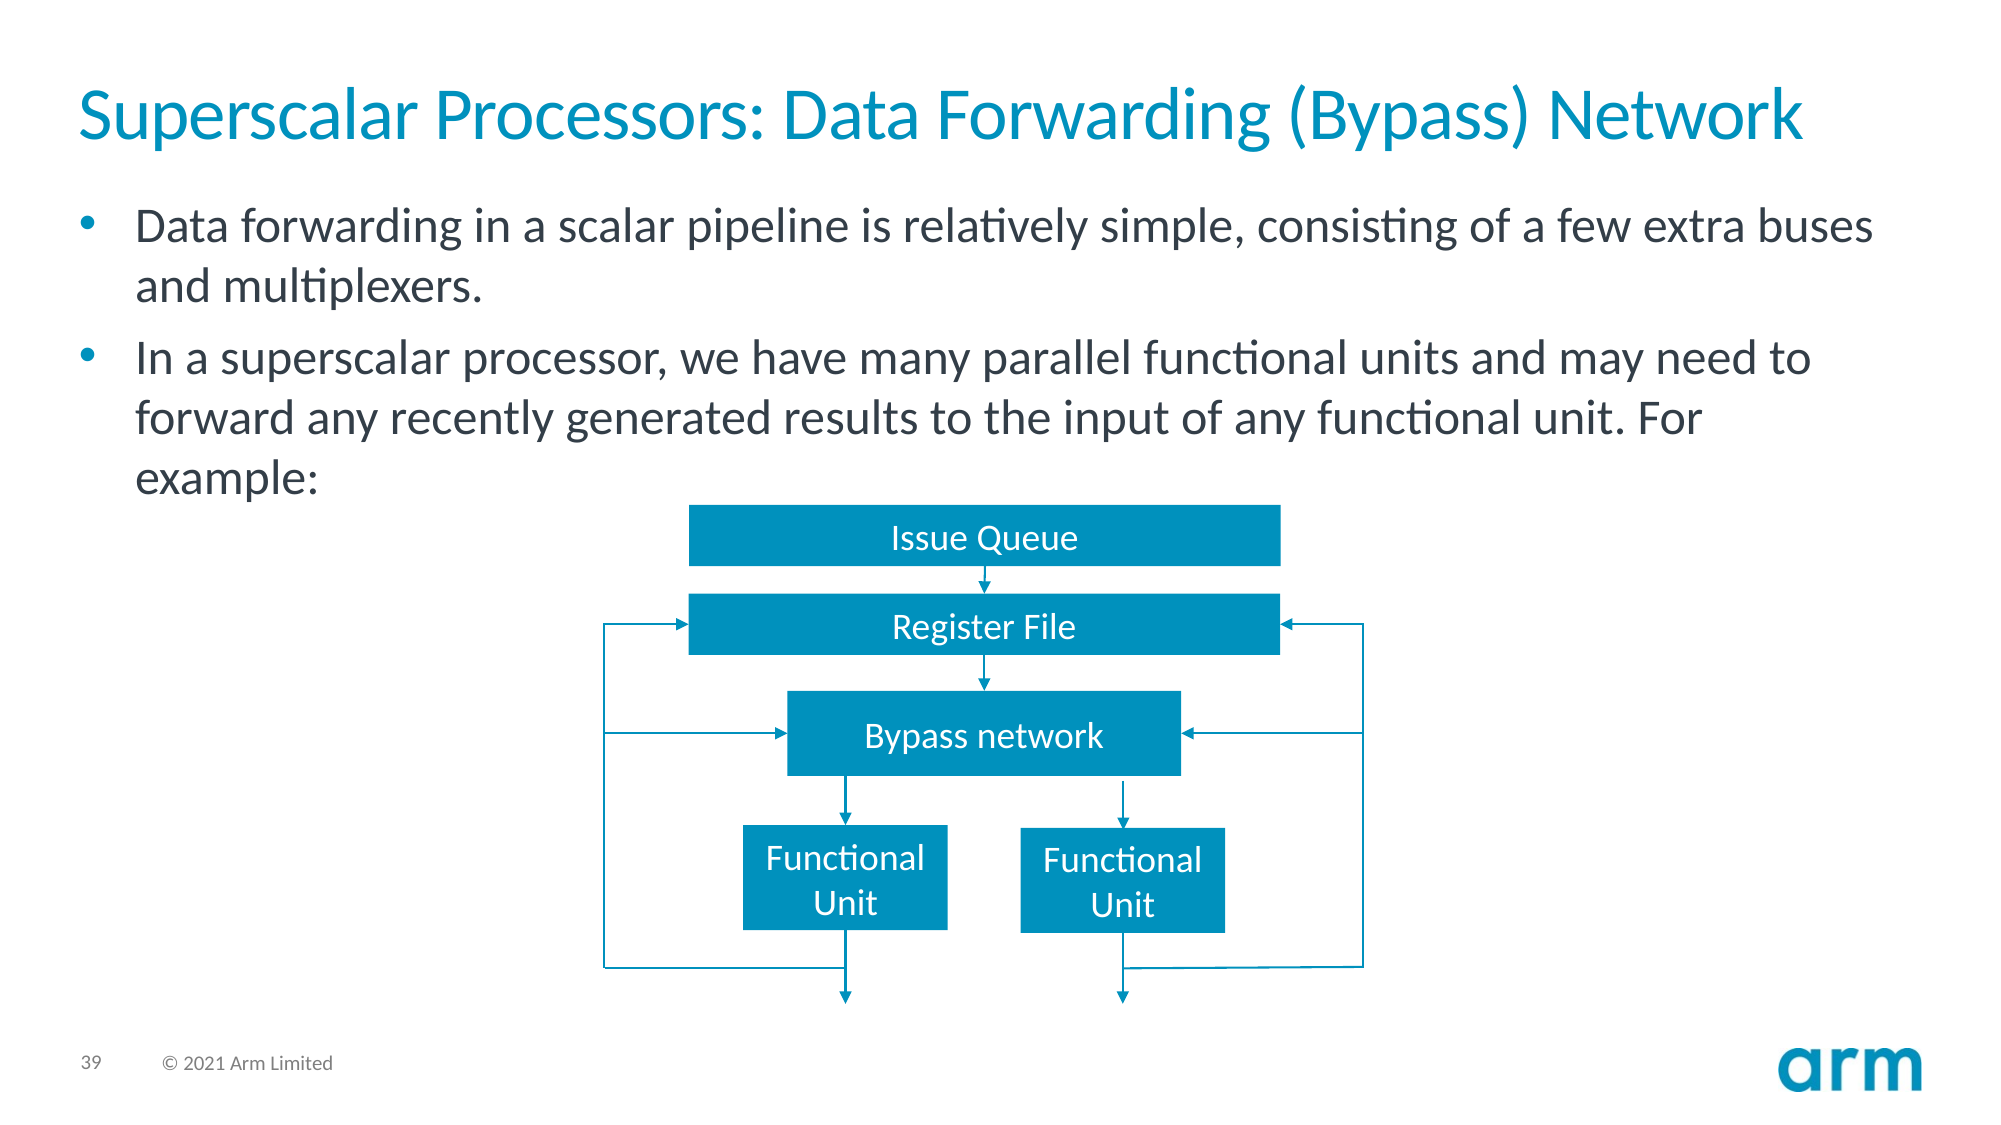

# Superscalar Processors: Data Forwarding (Bypass) Network
Data forwarding in a scalar pipeline is relatively simple, consisting of a few extra buses and multiplexers.
In a superscalar processor, we have many parallel functional units and may need to forward any recently generated results to the input of any functional unit. For example:
Issue Queue
Register File
Bypass network
Functional Unit
Functional Unit